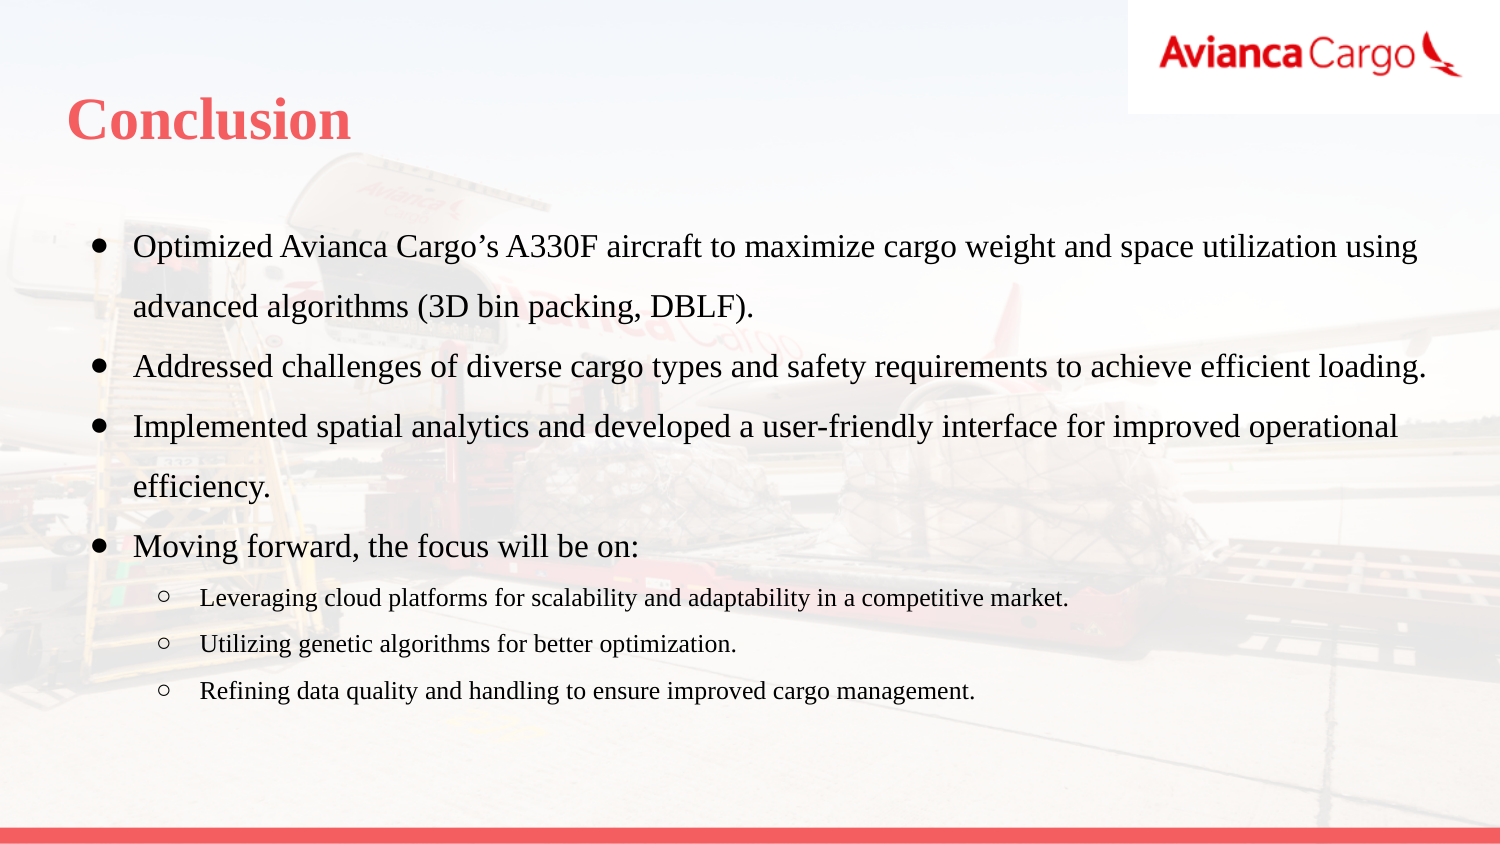

# Conclusion
Optimized Avianca Cargo’s A330F aircraft to maximize cargo weight and space utilization using advanced algorithms (3D bin packing, DBLF).
Addressed challenges of diverse cargo types and safety requirements to achieve efficient loading.
Implemented spatial analytics and developed a user-friendly interface for improved operational efficiency.
Moving forward, the focus will be on:
Leveraging cloud platforms for scalability and adaptability in a competitive market.
Utilizing genetic algorithms for better optimization.
Refining data quality and handling to ensure improved cargo management.